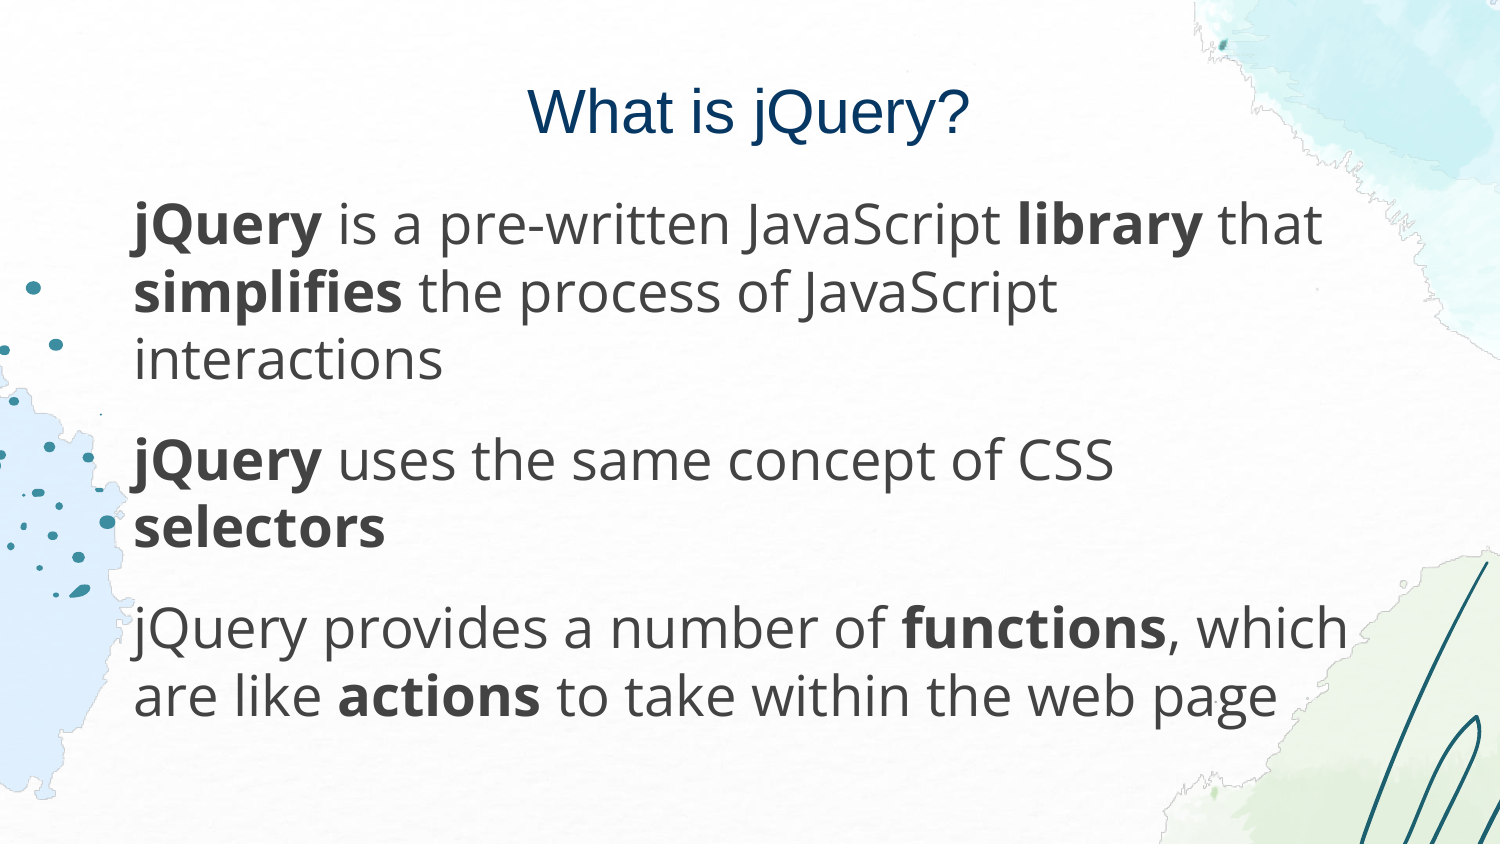

# What is jQuery?
jQuery is a pre-written JavaScript library that simplifies the process of JavaScript interactions
jQuery uses the same concept of CSS selectors
jQuery provides a number of functions, which are like actions to take within the web page